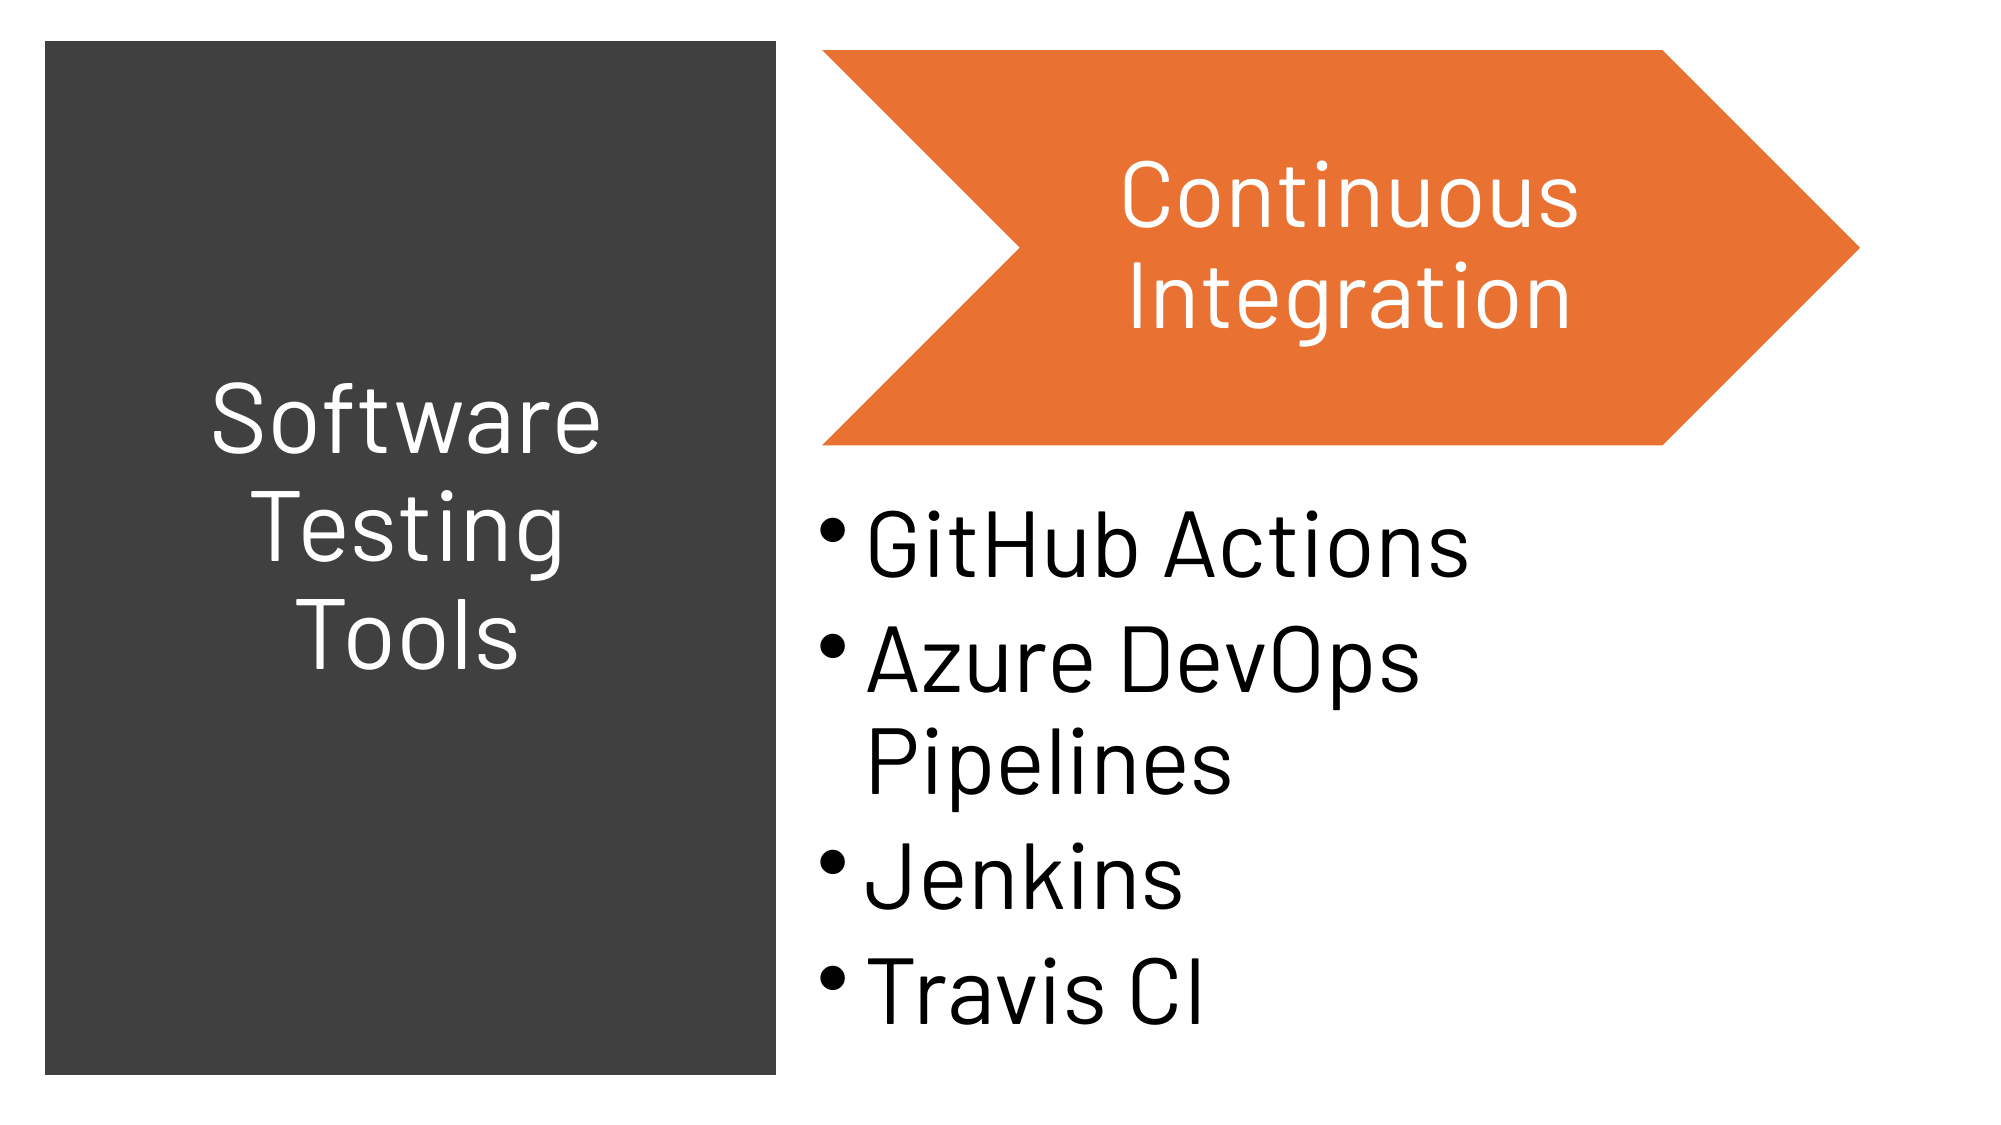

Continuous Integration
GitHub Actions
Azure DevOps Pipelines
Jenkins
Travis CI

# Software Testing Tools